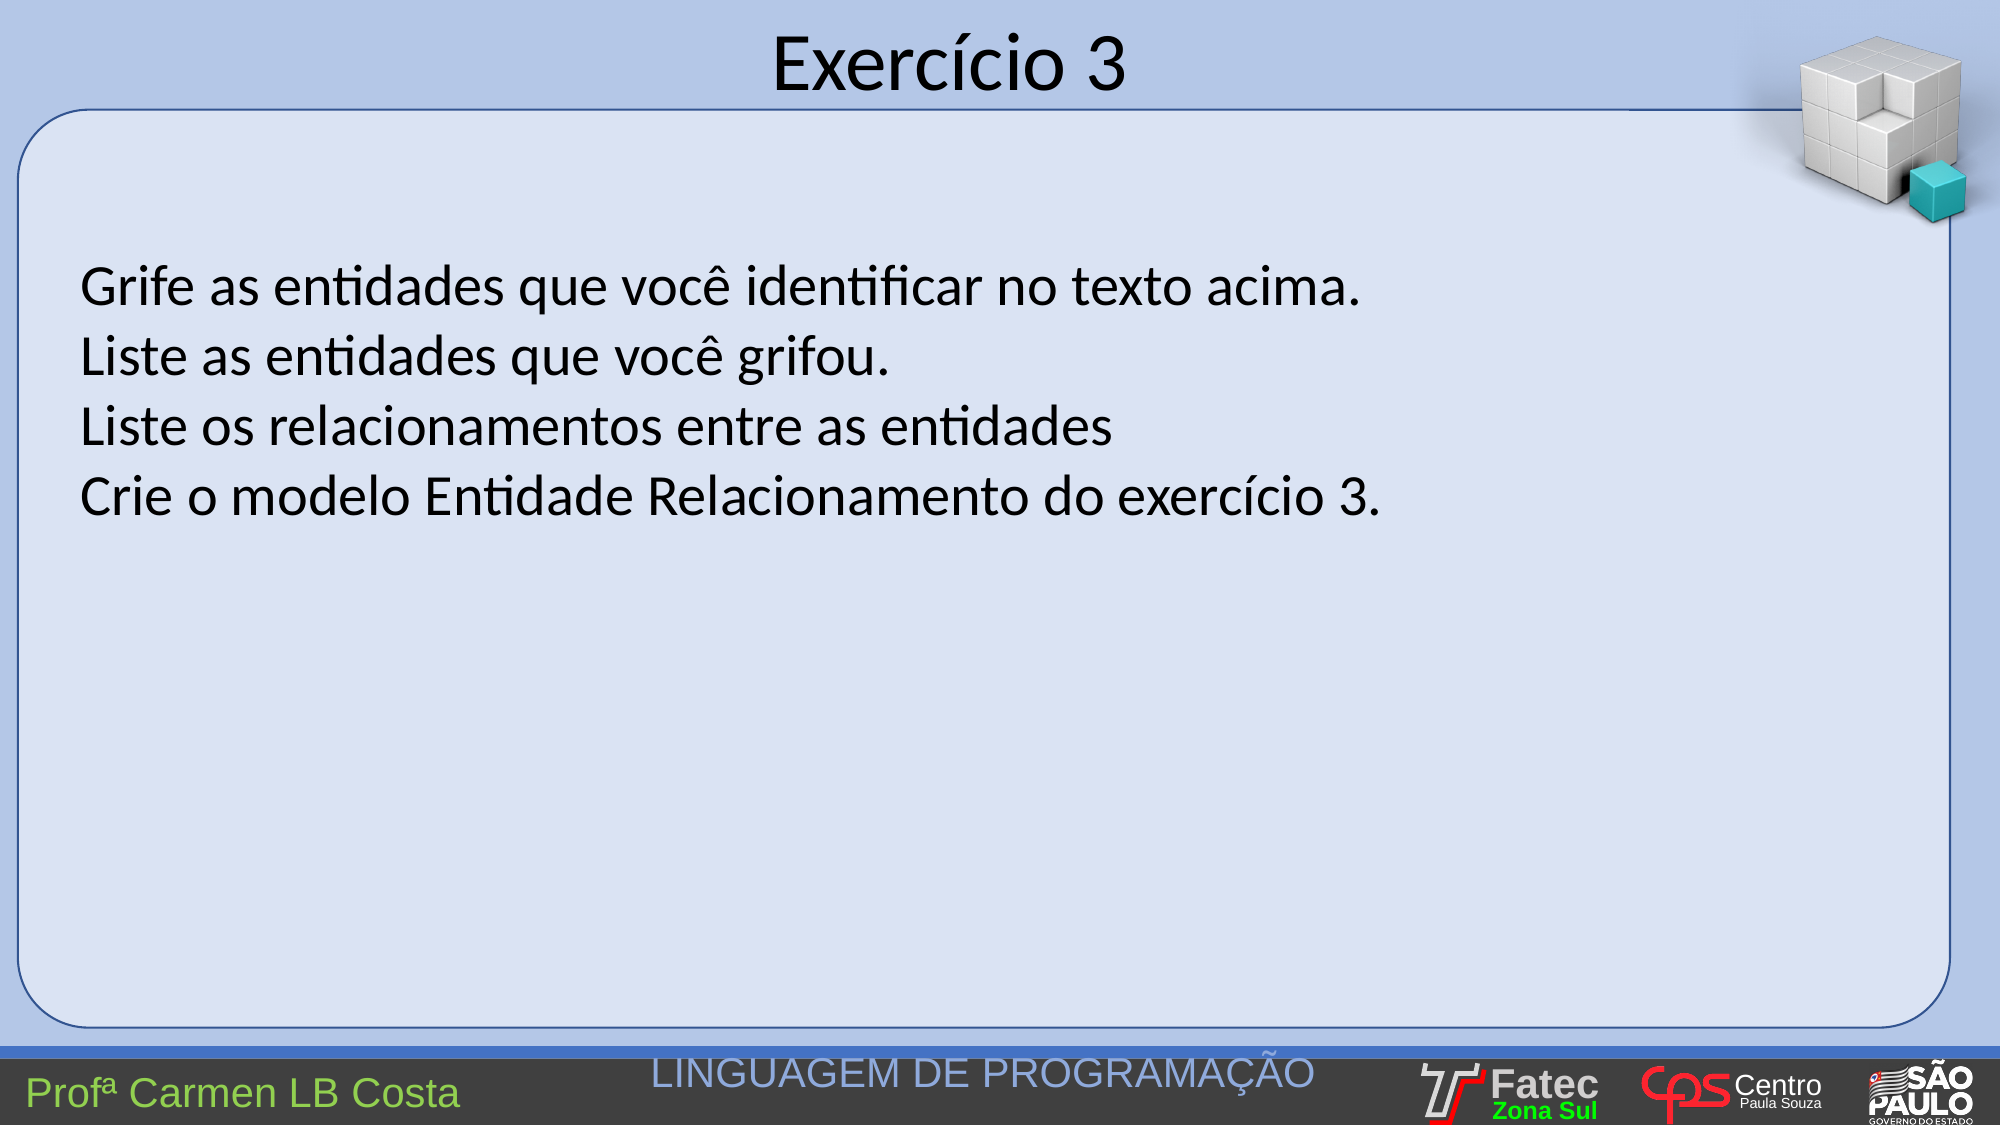

Exercício 3

Grife as entidades que você identificar no texto acima.
Liste as entidades que você grifou.
Liste os relacionamentos entre as entidades
Crie o modelo Entidade Relacionamento do exercício 3.